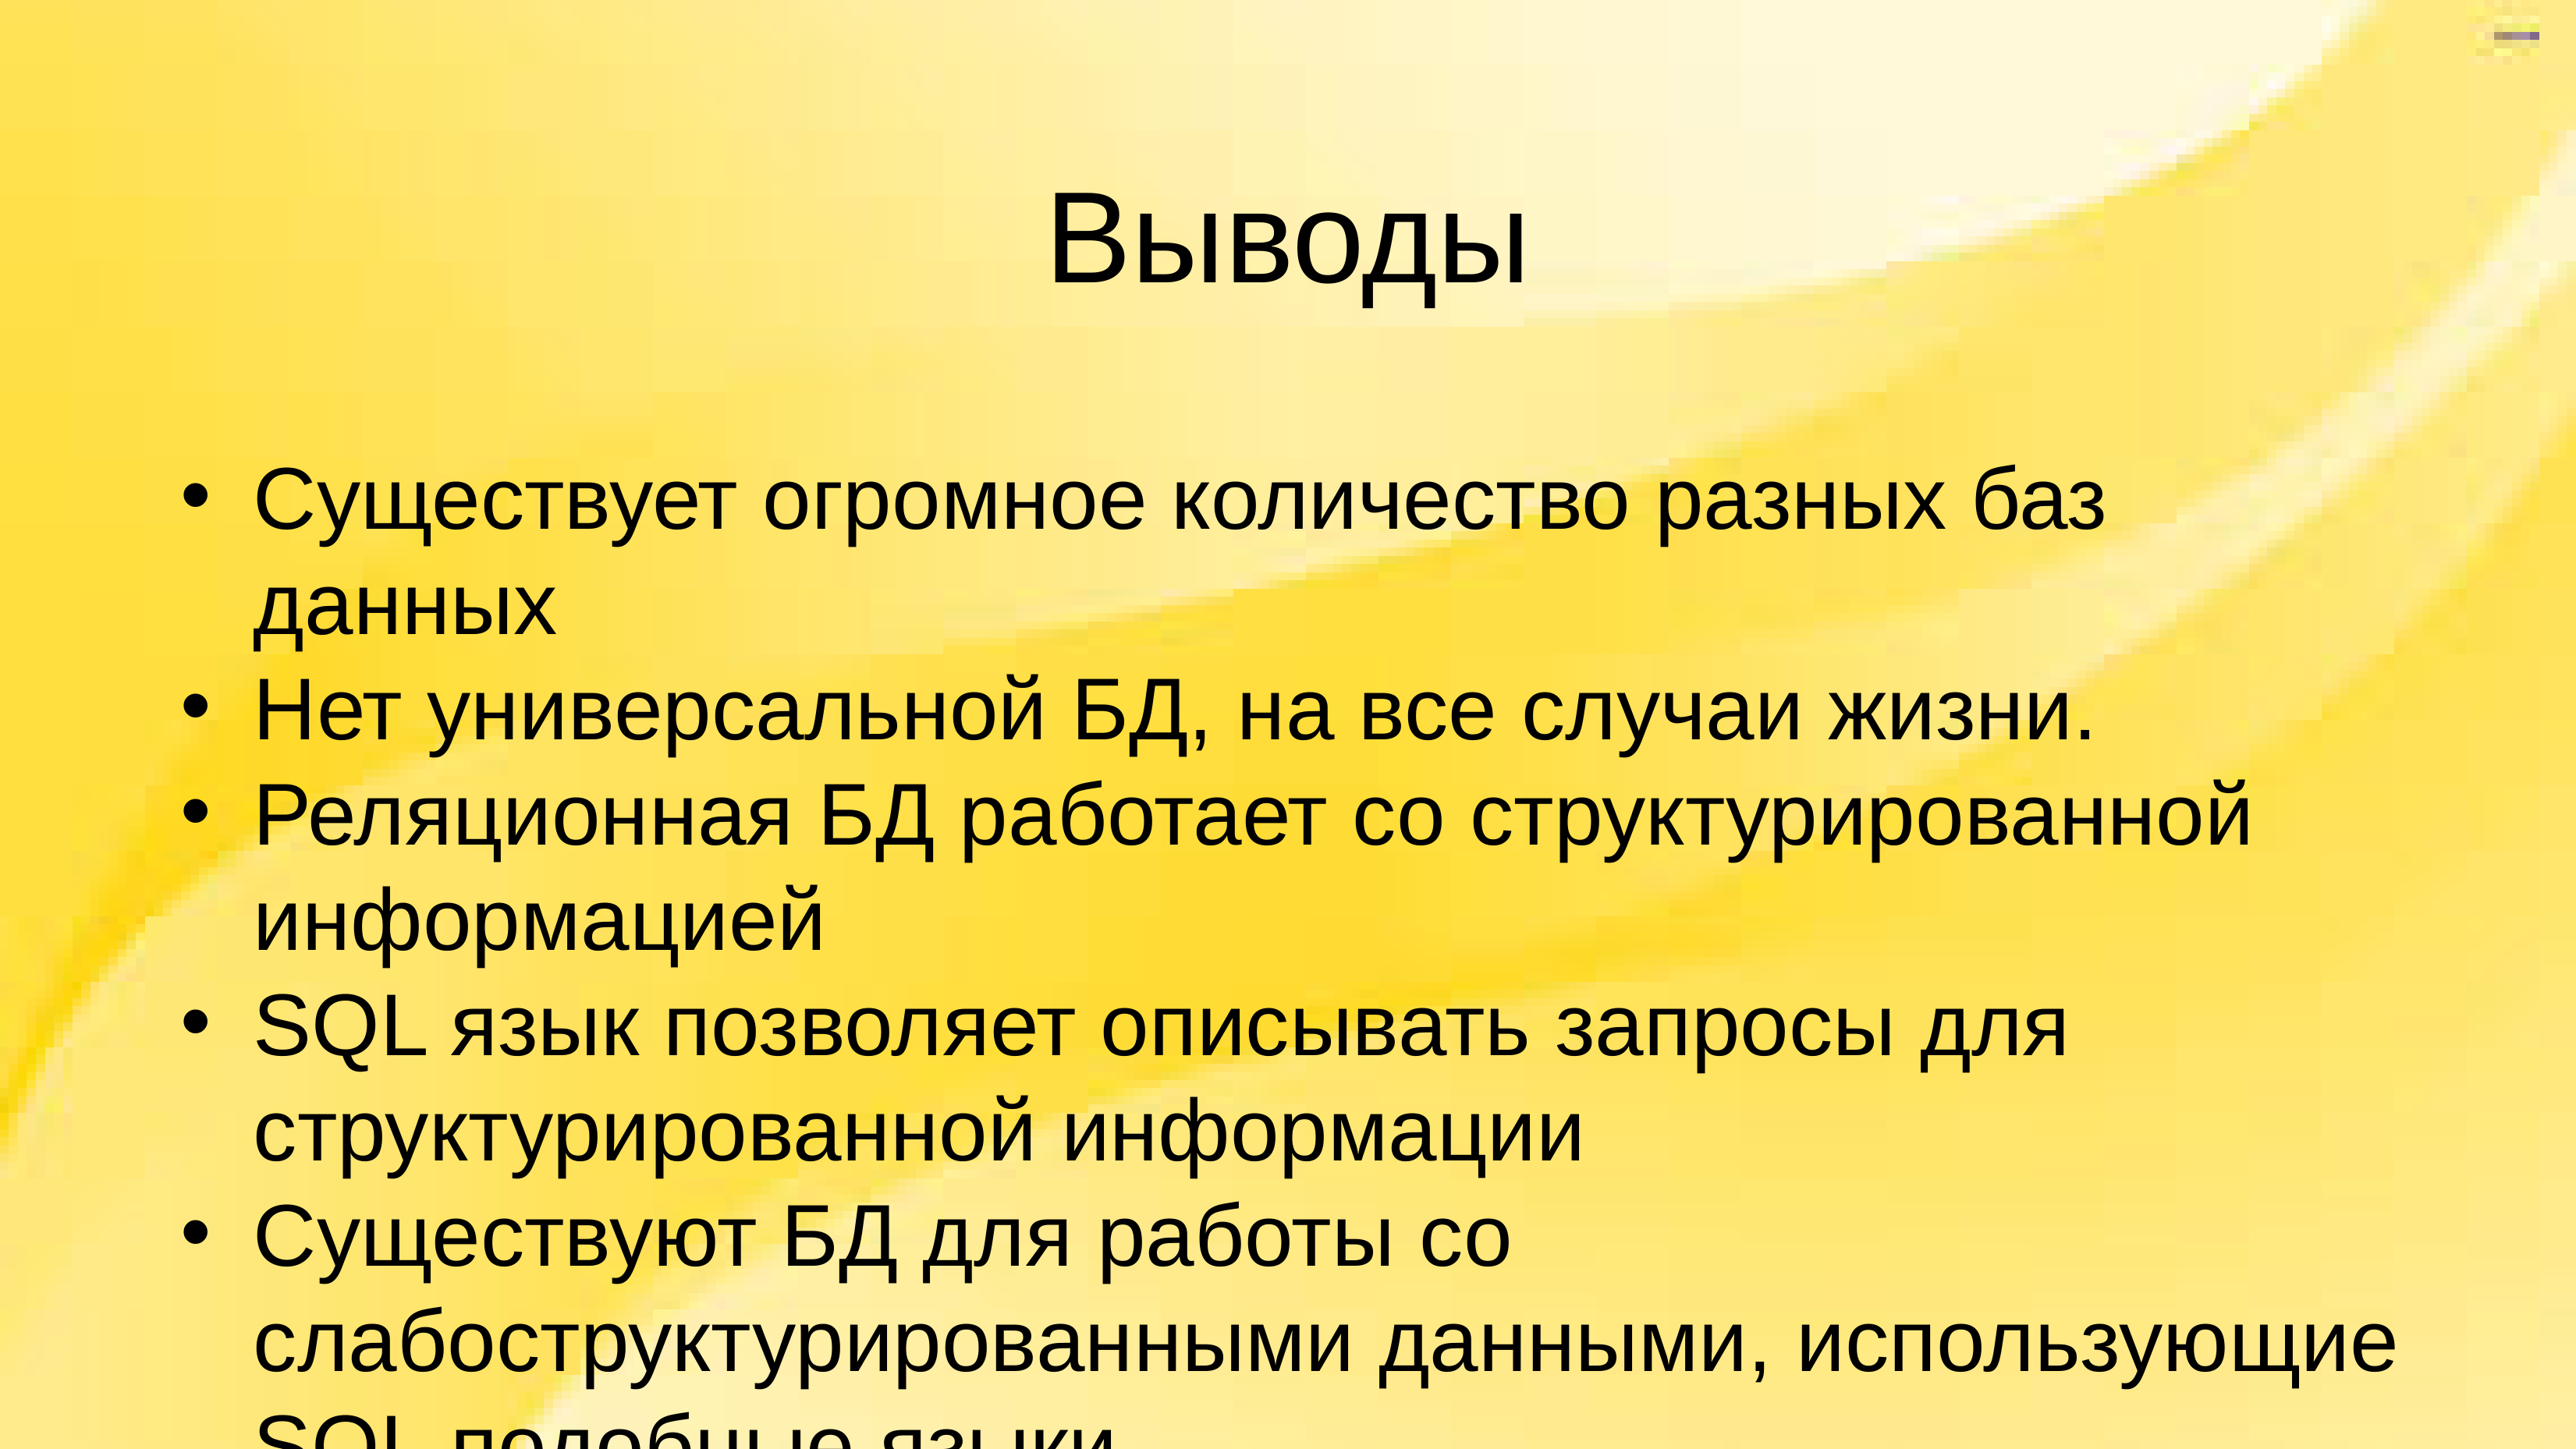

Выводы
Существует огромное количество разных баз данных
Нет универсальной БД, на все случаи жизни.
Реляционная БД работает со структурированной информацией
SQL язык позволяет описывать запросы для структурированной информации
Существуют БД для работы со слабоструктурированными данными, использующие SQL подобные языки